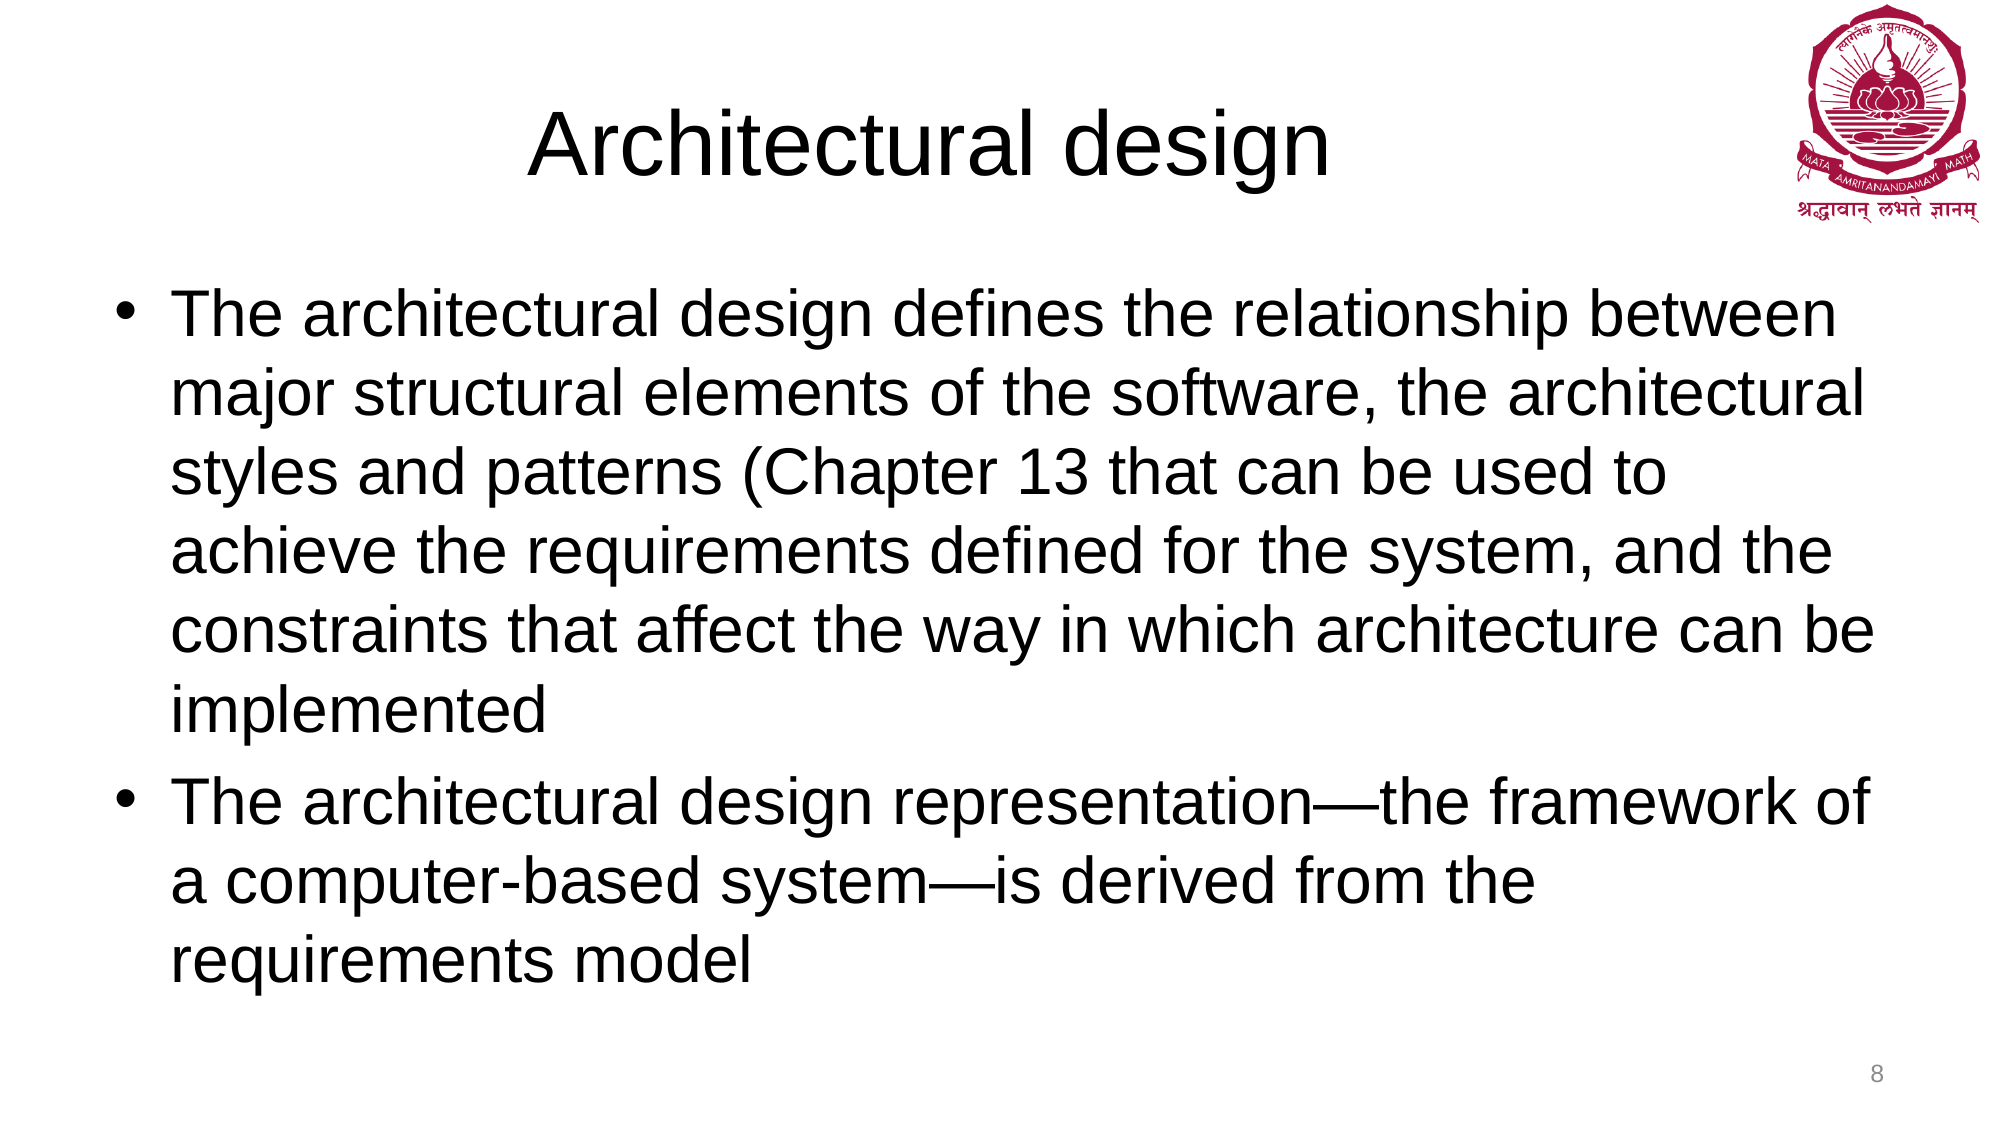

# Architectural design
The architectural design defines the relationship between major structural elements of the software, the architectural styles and patterns (Chapter 13 that can be used to achieve the requirements defined for the system, and the constraints that affect the way in which architecture can be implemented
The architectural design representation—the framework of a computer-based system—is derived from the requirements model
8